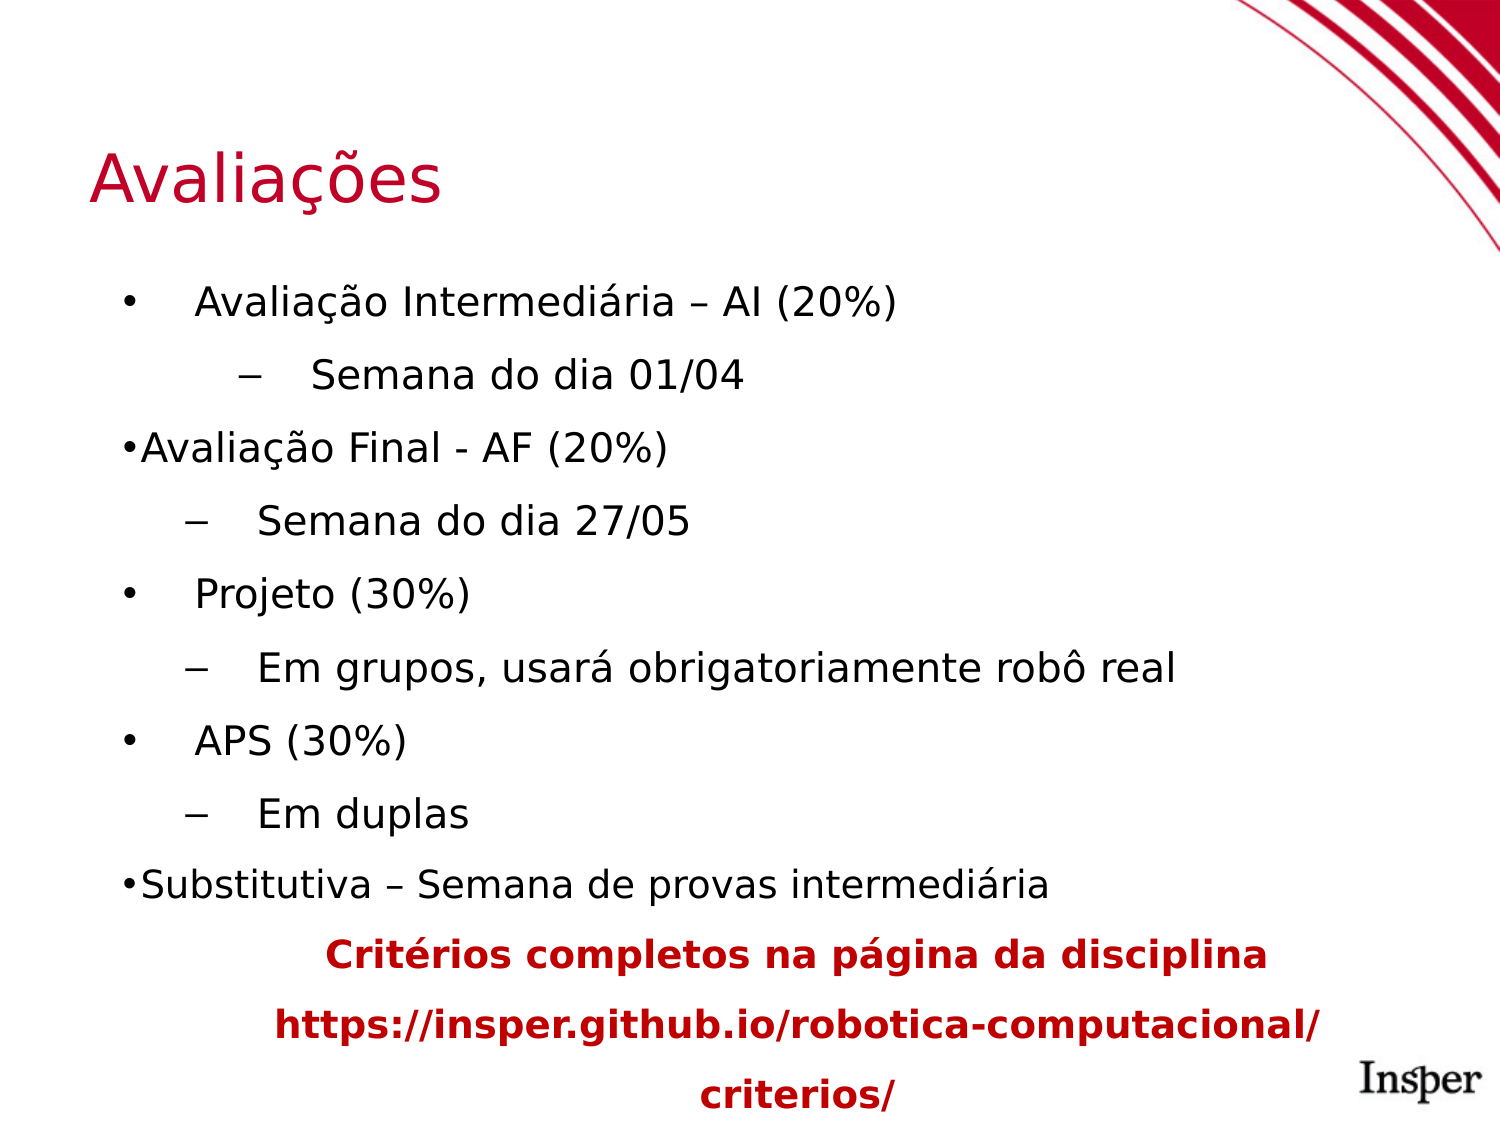

# Avaliações
Avaliação Intermediária – AI (20%)
Semana do dia 01/04
Avaliação Final - AF (20%)
Semana do dia 27/05
Projeto (30%)
Em grupos, usará obrigatoriamente robô real
APS (30%)
Em duplas
Substitutiva – Semana de provas intermediária
Critérios completos na página da disciplina
https://insper.github.io/robotica-computacional/criterios/